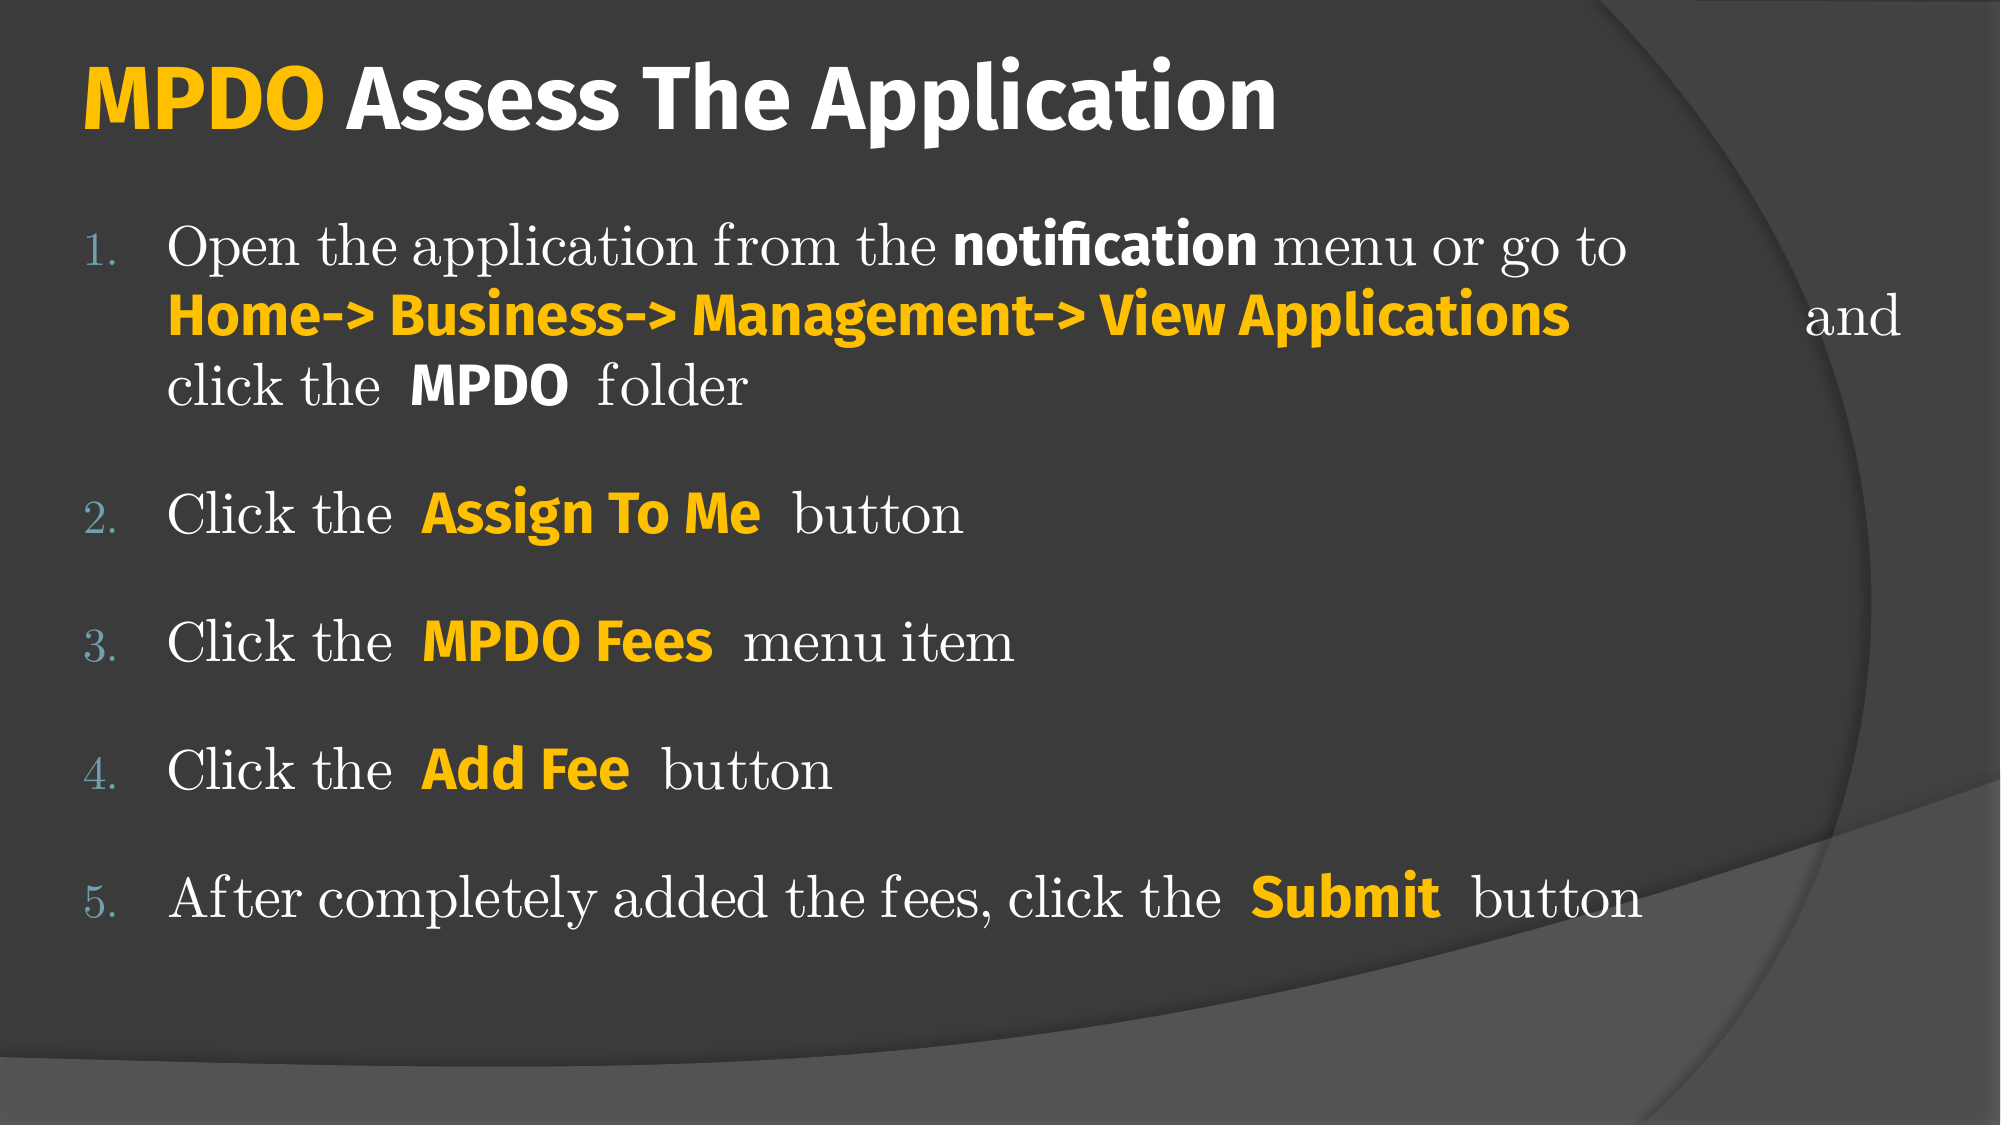

# MPDO Assess The Application
Open the application from the notification menu or go to          Home-> Business-> Management-> View Applications                 and click the  MPDO  folder

Click the  Assign To Me  button

Click the  MPDO Fees  menu item

Click the  Add Fee  button

After completely added the fees, click the  Submit  button